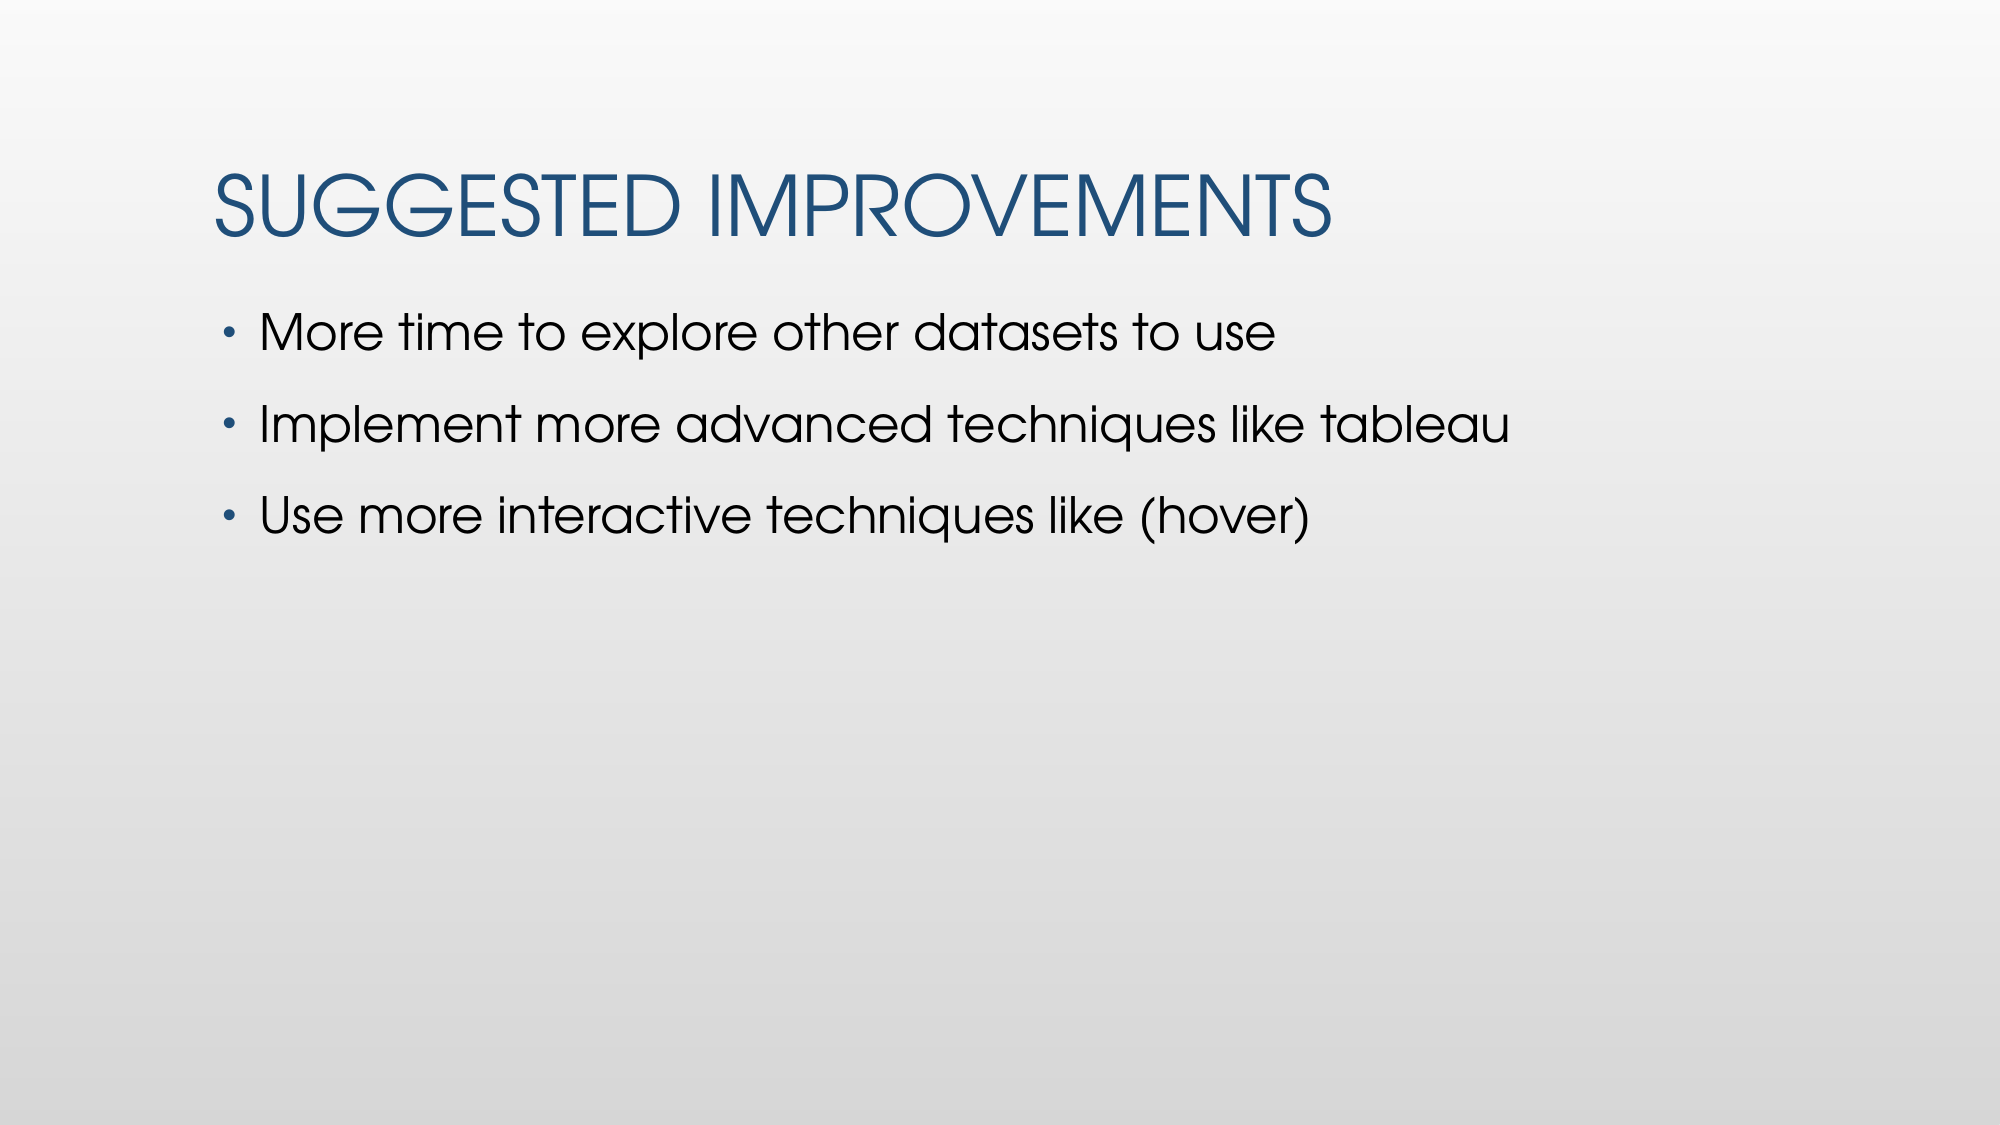

# Suggested improvements
More time to explore other datasets to use
Implement more advanced techniques like tableau
Use more interactive techniques like (hover)